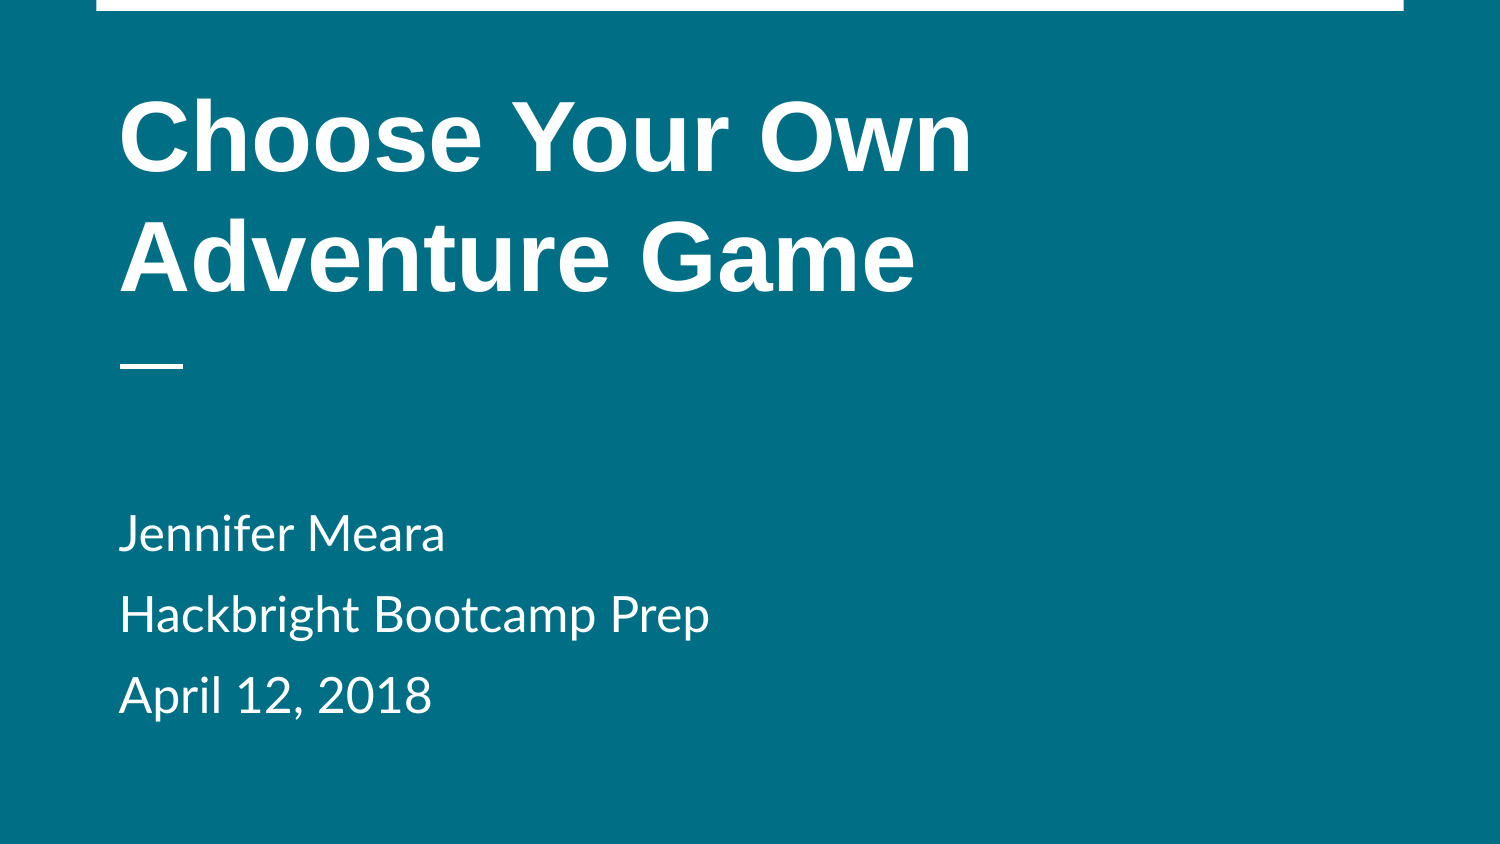

# Choose Your Own Adventure Game
Jennifer Meara
Hackbright Bootcamp Prep
April 12, 2018